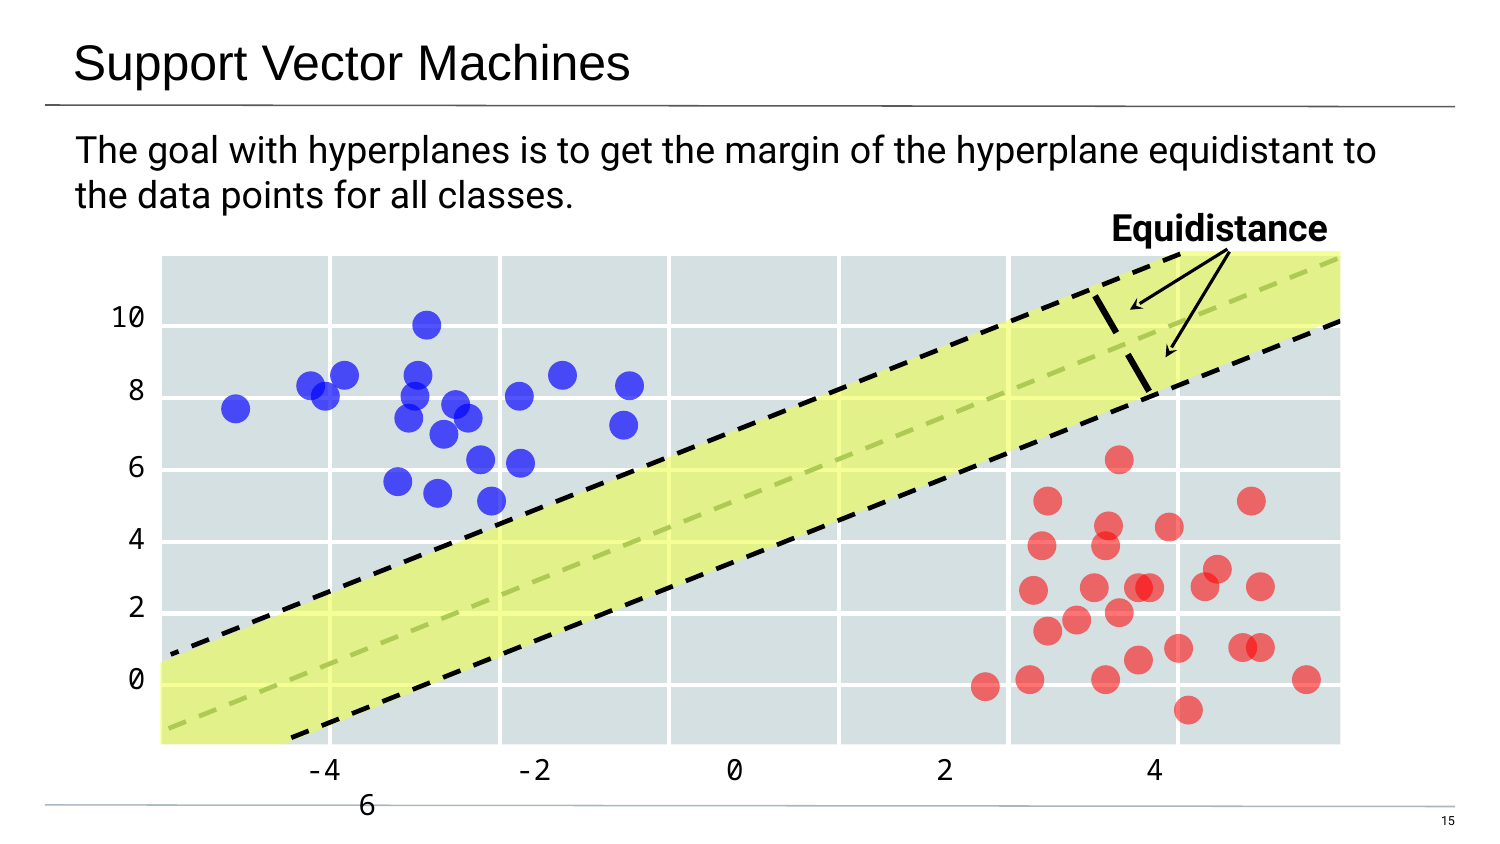

# Support Vector Machines
The goal with hyperplanes is to get the margin of the hyperplane equidistant to the data points for all classes.

Equidistance

|  |  |  |  |  |  |  |
| --- | --- | --- | --- | --- | --- | --- |
|  |  |  |  |  |  |  |
|  |  |  |  |  |  |  |
|  |  |  |  |  |  |  |
|  |  |  |  |  |  |  |
|  |  |  |  |  |  |  |
|  |  |  |  |  |  |  |
10

8

6

4

2

0

-4          -2          0           2           4           6

15